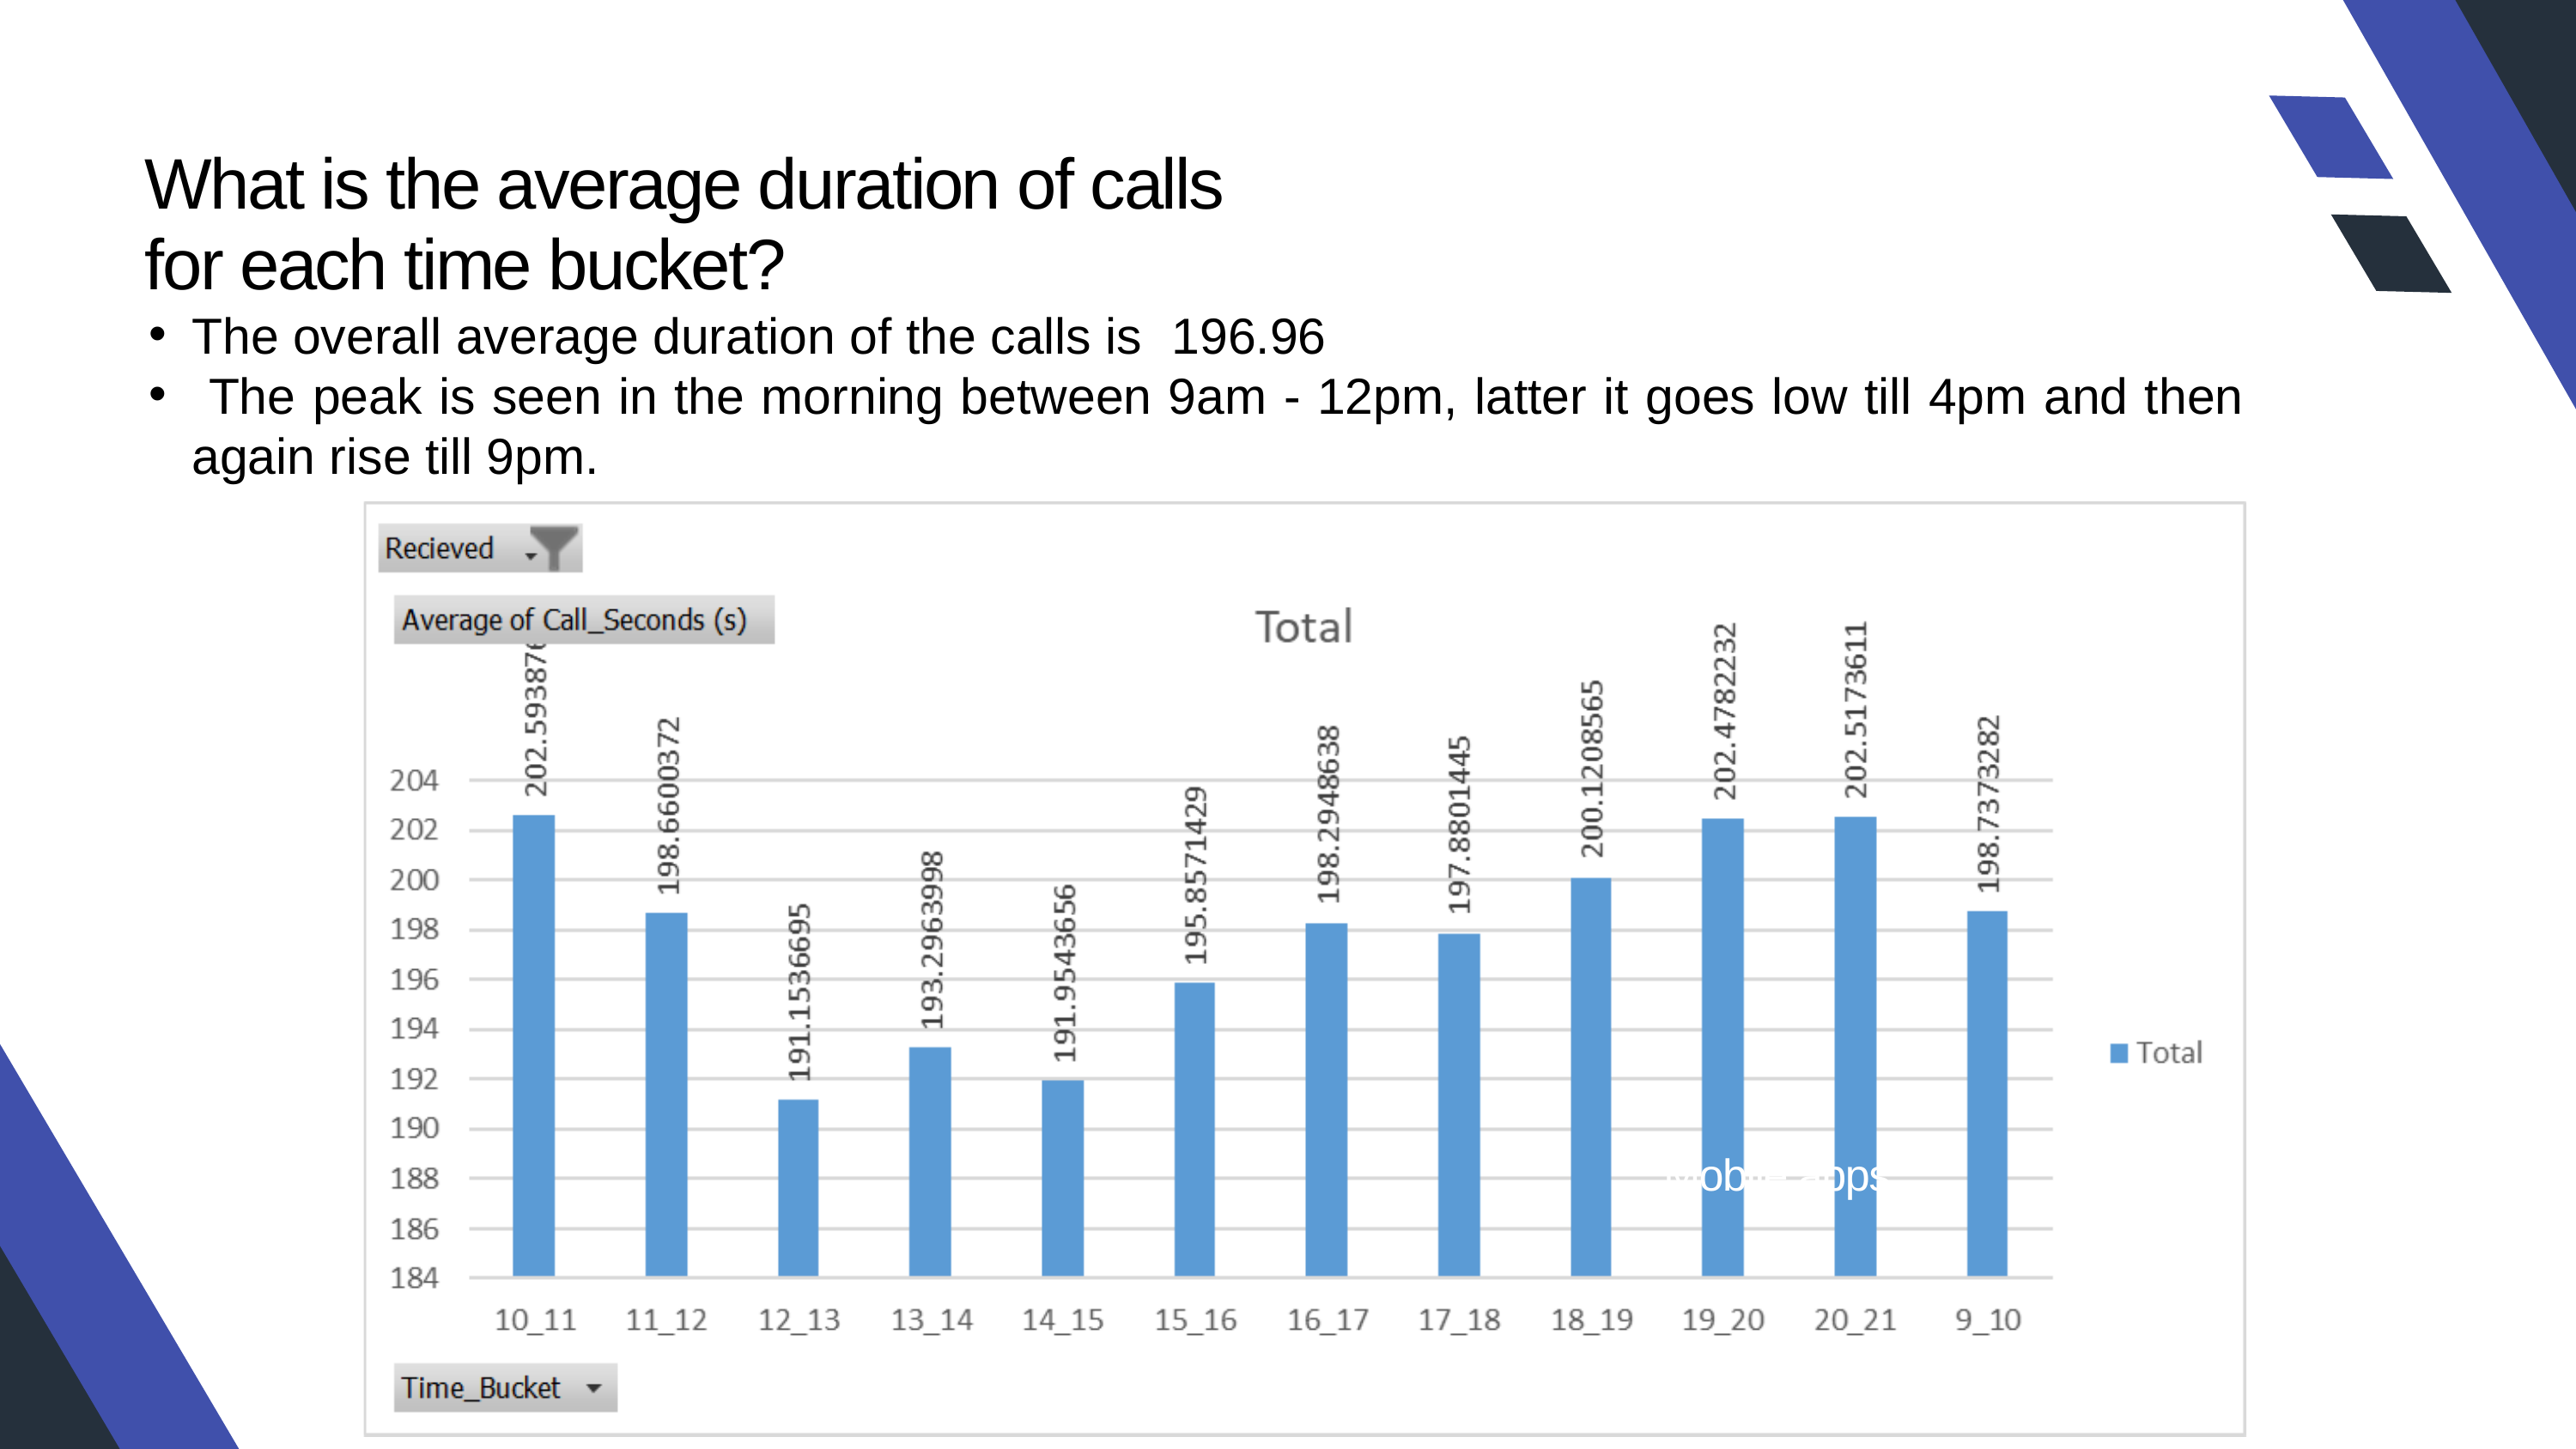

What is the average duration of calls for each time bucket?

Telephone calls
The overall average duration of the calls is  196.96
 The peak is seen in the morning between 9am - 12pm, latter it goes low till 4pm and then again rise till 9pm.
Social media

Mobile apps